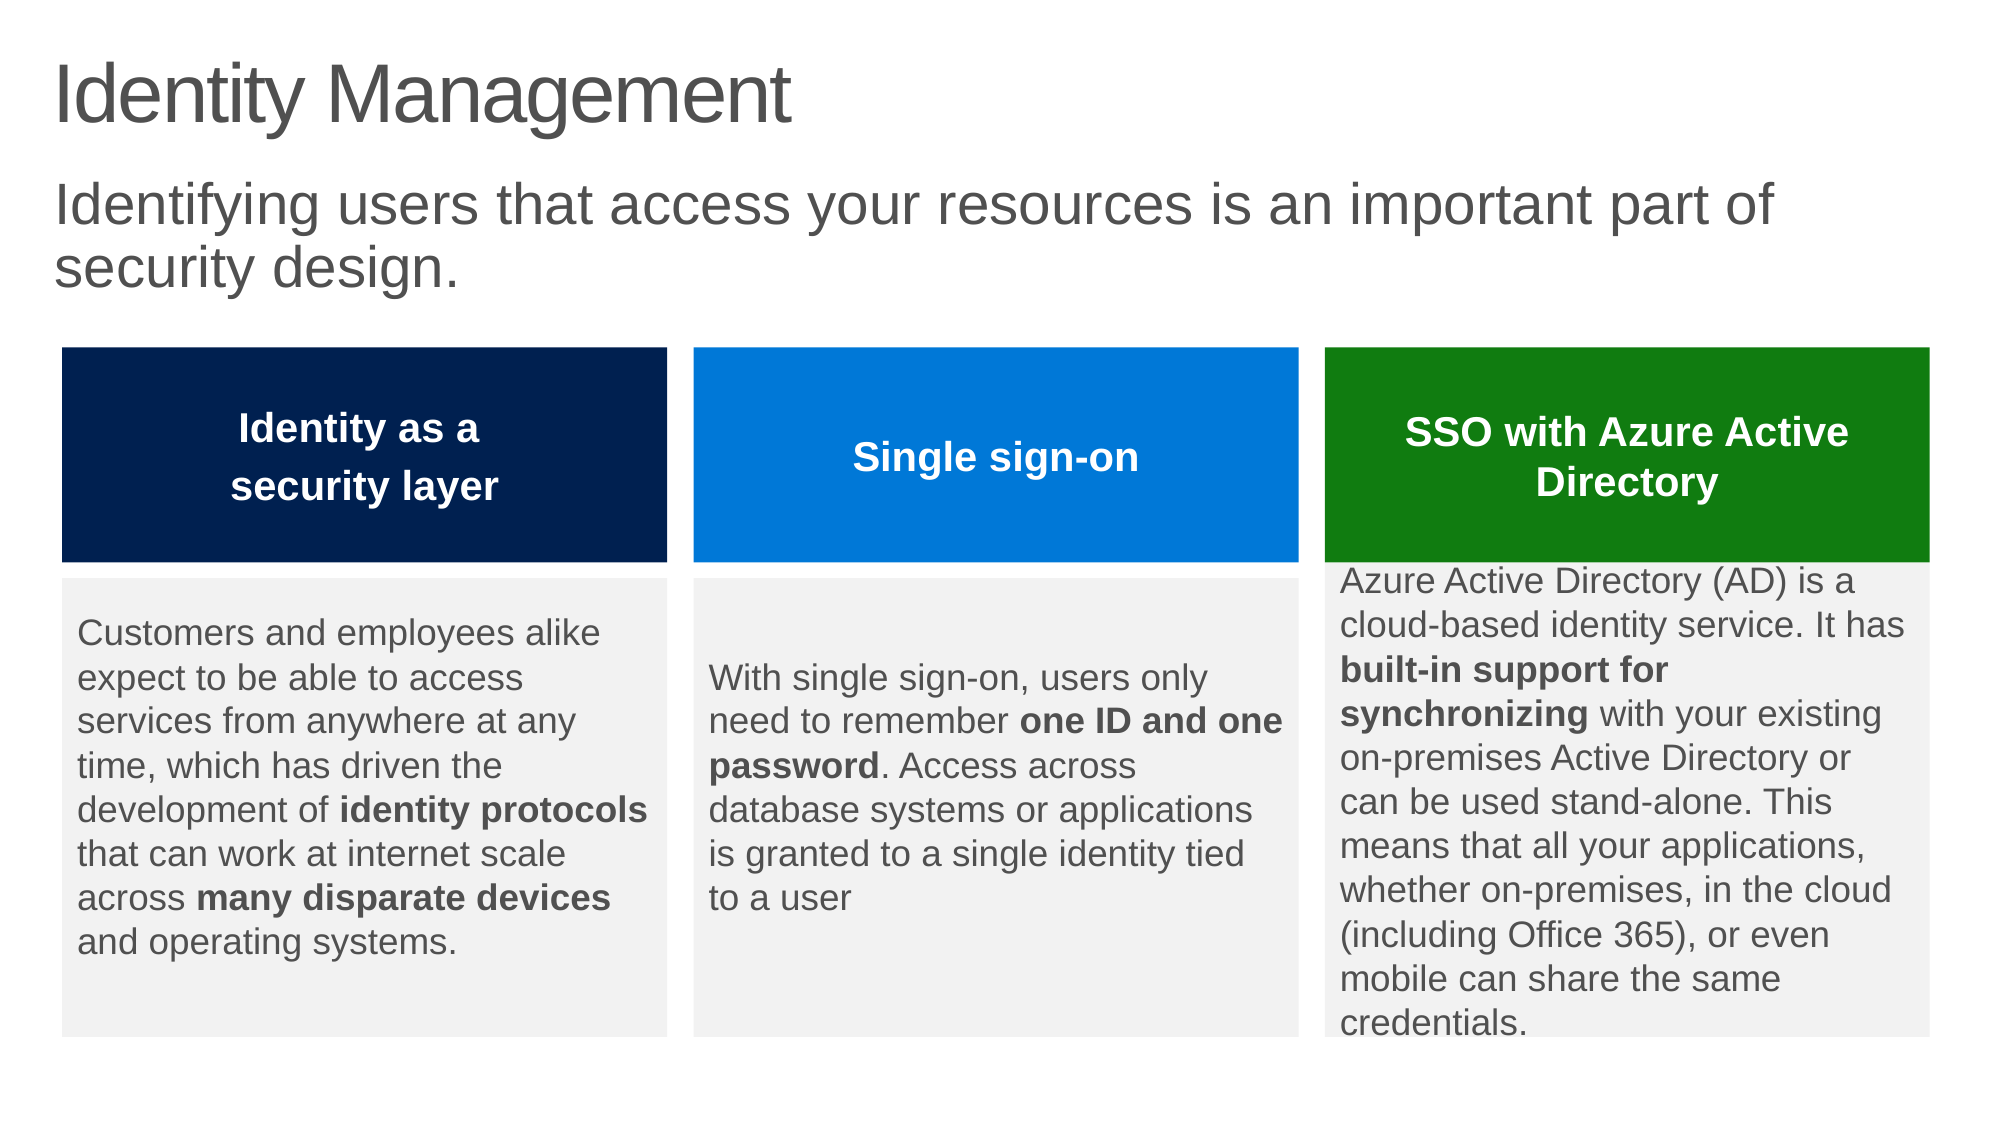

# Identity Management
Identifying users that access your resources is an important part of security design.

Identity as a
security layer

Single sign-on

SSO with Azure Active Directory

Azure Active Directory (AD) is a cloud-based identity service. It has built-in support for synchronizing with your existing on-premises Active Directory or can be used stand-alone. This means that all your applications, whether on-premises, in the cloud (including Office 365), or even mobile can share the same credentials.
Customers and employees alike expect to be able to access services from anywhere at any time, which has driven the development of identity protocols that can work at internet scale across many disparate devices and operating systems.

With single sign-on, users only need to remember one ID and one password. Access across database systems or applications is granted to a single identity tied to a user